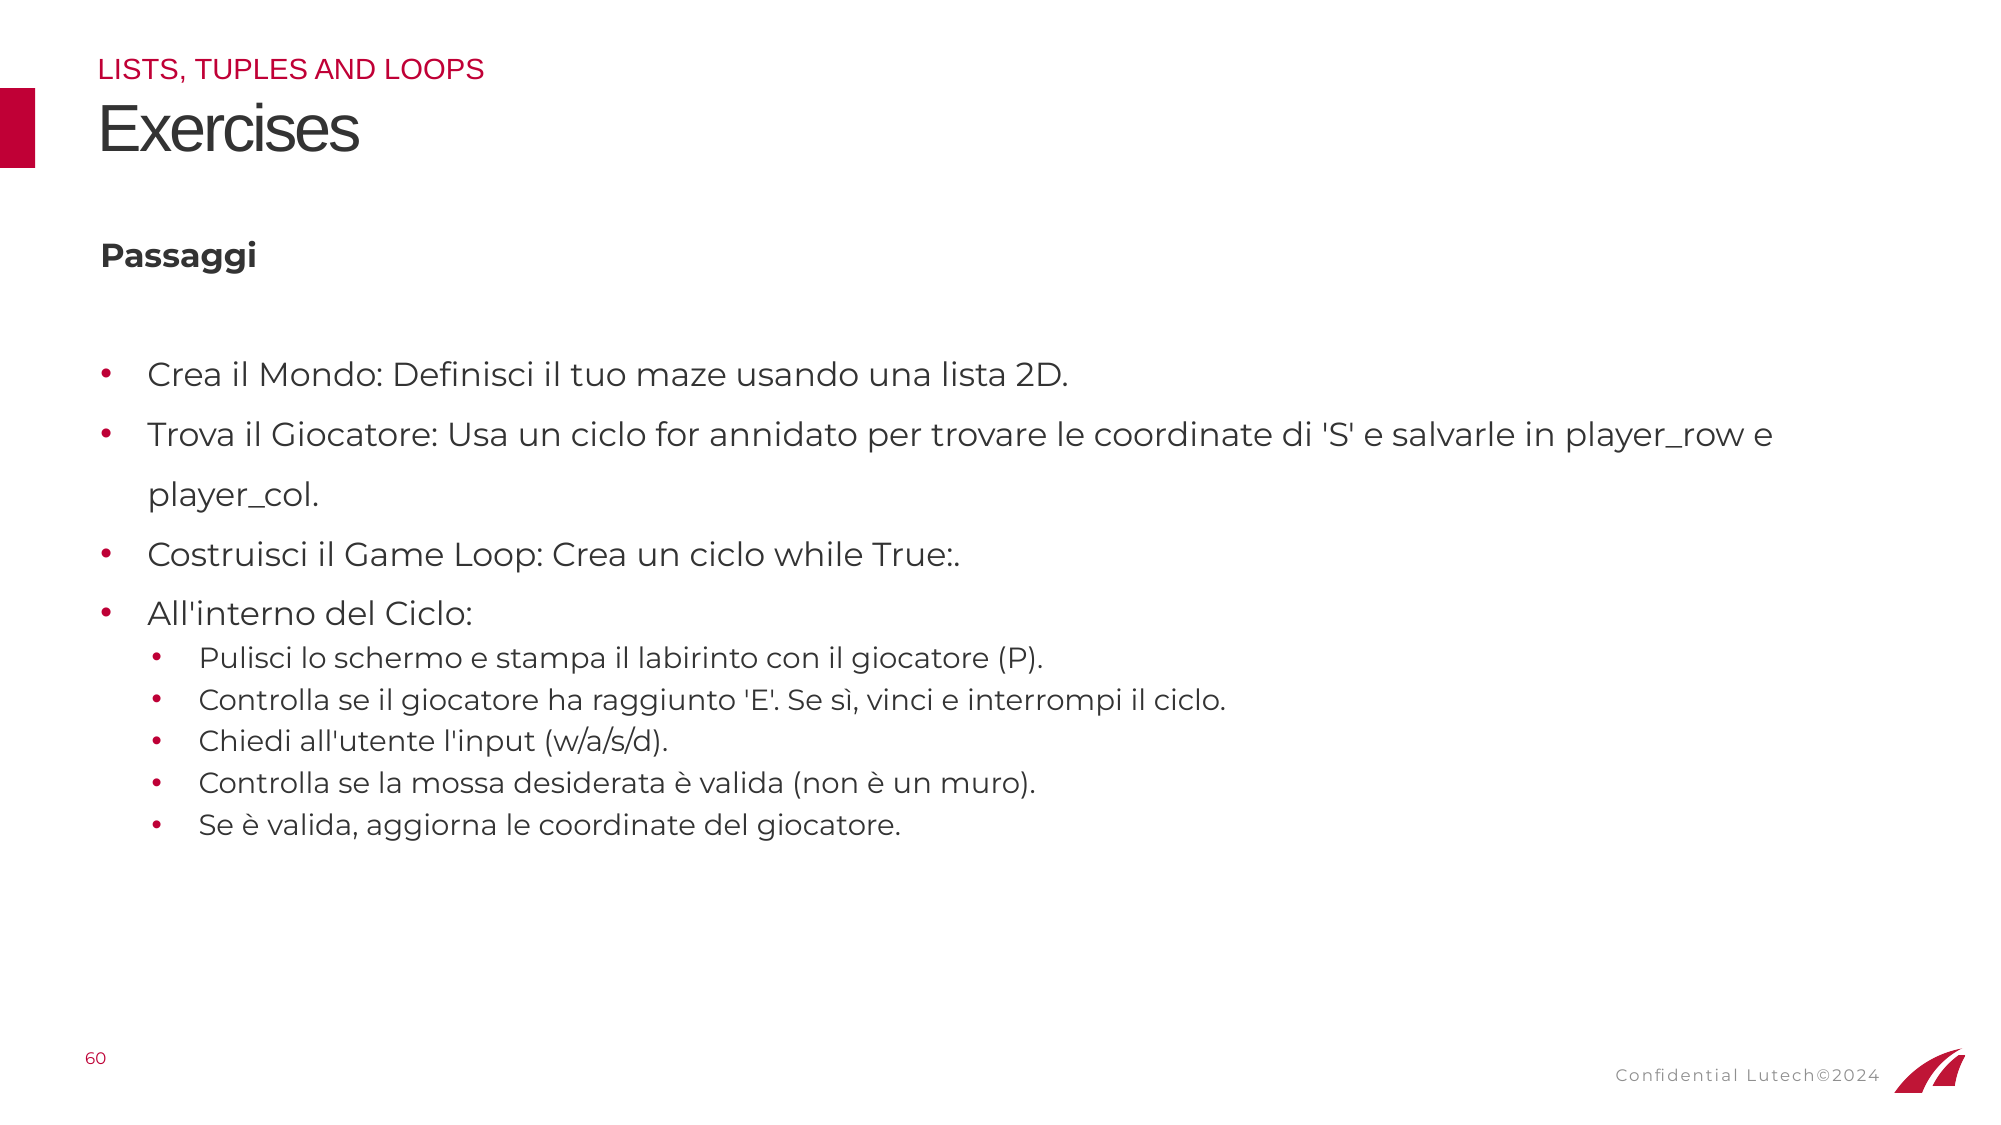

LISTS, TUPLES AND LOOPS
# Exercises
Passaggi

Crea il Mondo: Definisci il tuo maze usando una lista 2D.
Trova il Giocatore: Usa un ciclo for annidato per trovare le coordinate di 'S' e salvarle in player_row e player_col.
Costruisci il Game Loop: Crea un ciclo while True:.
All'interno del Ciclo:
Pulisci lo schermo e stampa il labirinto con il giocatore (P).
Controlla se il giocatore ha raggiunto 'E'. Se sì, vinci e interrompi il ciclo.
Chiedi all'utente l'input (w/a/s/d).
Controlla se la mossa desiderata è valida (non è un muro).
Se è valida, aggiorna le coordinate del giocatore.